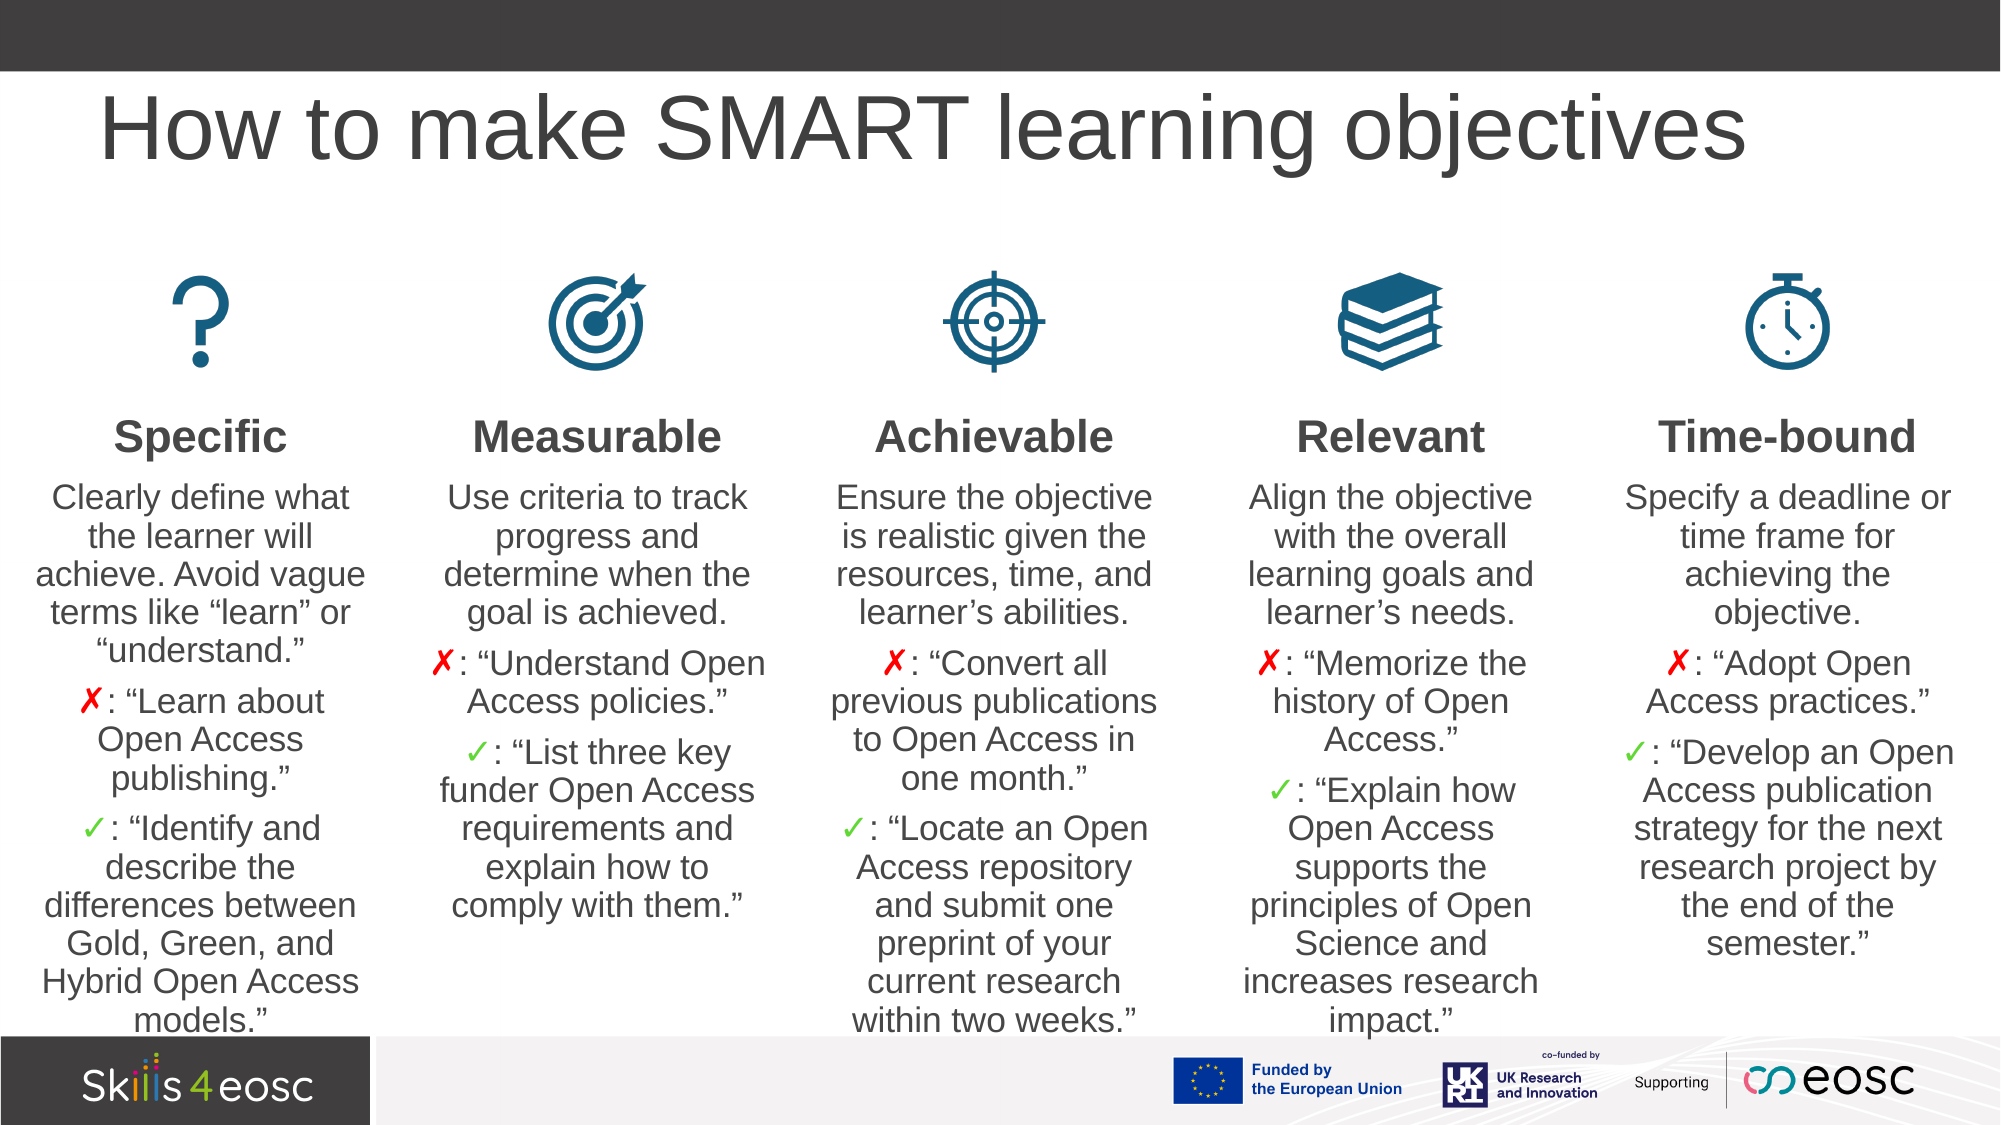

# How to make SMART learning objectives
Specific
Clearly define what the learner will achieve. Avoid vague terms like “learn” or “understand.”
✗: “Learn about Open Access publishing.”
✓: “Identify and describe the differences between Gold, Green, and Hybrid Open Access models.”
Measurable
Use criteria to track progress and determine when the goal is achieved.
✗: “Understand Open Access policies.”
✓: “List three key funder Open Access requirements and explain how to comply with them.”
Achievable
Ensure the objective is realistic given the resources, time, and learner’s abilities.
✗: “Convert all previous publications to Open Access in one month.”
✓: “Locate an Open Access repository and submit one preprint of your current research within two weeks.”
Relevant
Align the objective with the overall learning goals and learner’s needs.
✗: “Memorize the history of Open Access.”
✓: “Explain how Open Access supports the principles of Open Science and increases research impact.”
Time-bound
Specify a deadline or time frame for achieving the objective.
✗: “Adopt Open Access practices.”
✓: “Develop an Open Access publication strategy for the next research project by the end of the semester.”